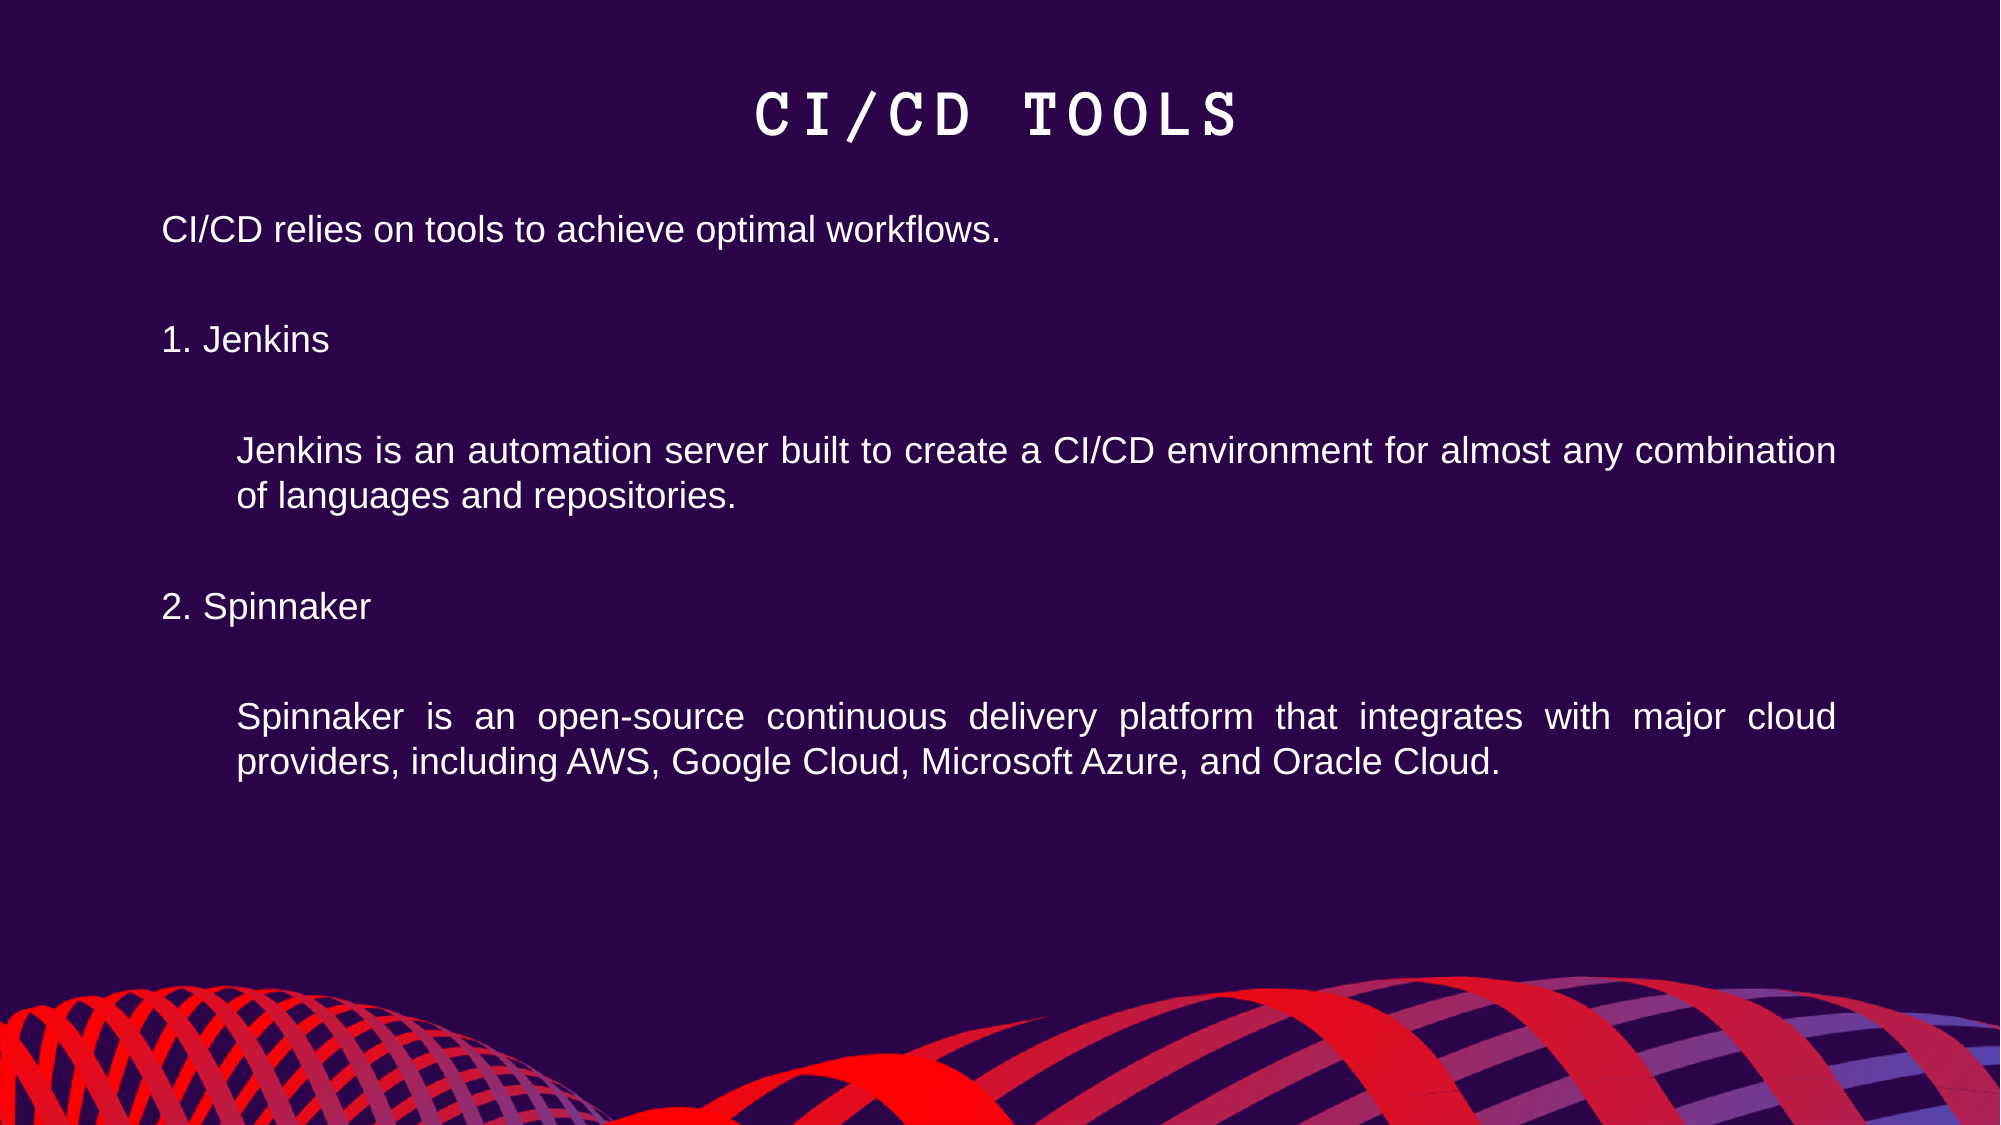

# CI/CD Tools
CI/CD relies on tools to achieve optimal workflows.
1. Jenkins
Jenkins is an automation server built to create a CI/CD environment for almost any combination of languages and repositories.
2. Spinnaker
Spinnaker is an open-source continuous delivery platform that integrates with major cloud providers, including AWS, Google Cloud, Microsoft Azure, and Oracle Cloud.